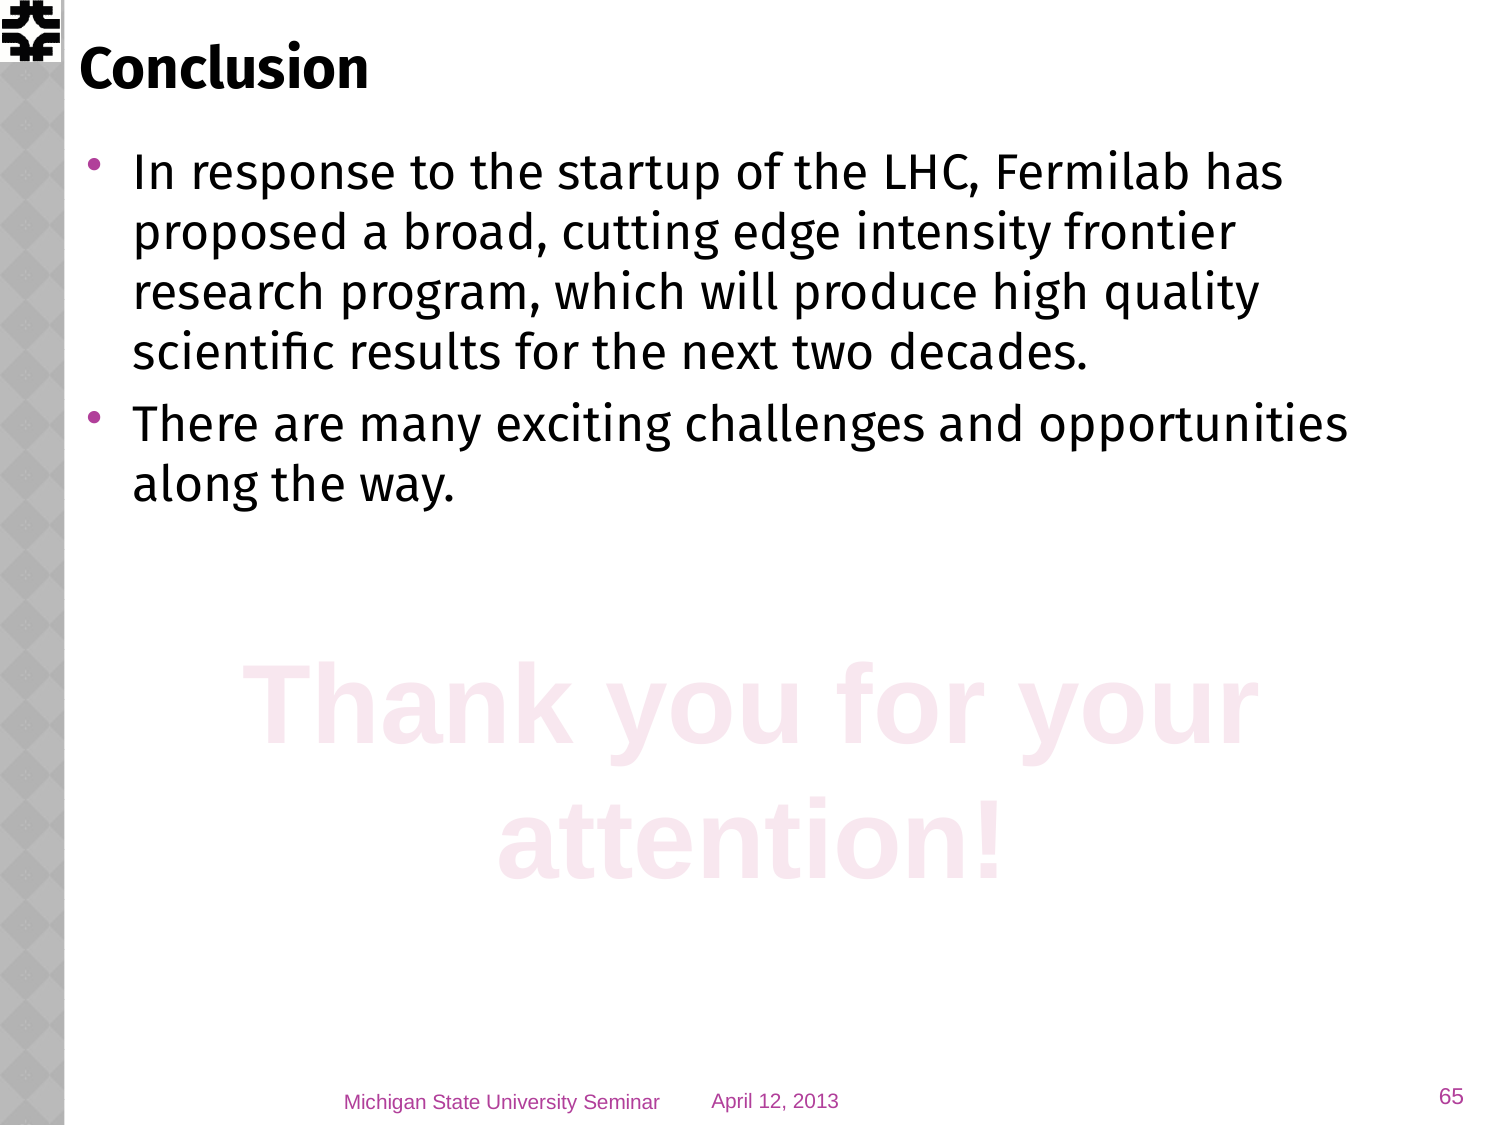

# Conclusion
In response to the startup of the LHC, Fermilab has proposed a broad, cutting edge intensity frontier research program, which will produce high quality scientific results for the next two decades.
There are many exciting challenges and opportunities along the way.
Thank you for your attention!
65
Michigan State University Seminar
April 12, 2013